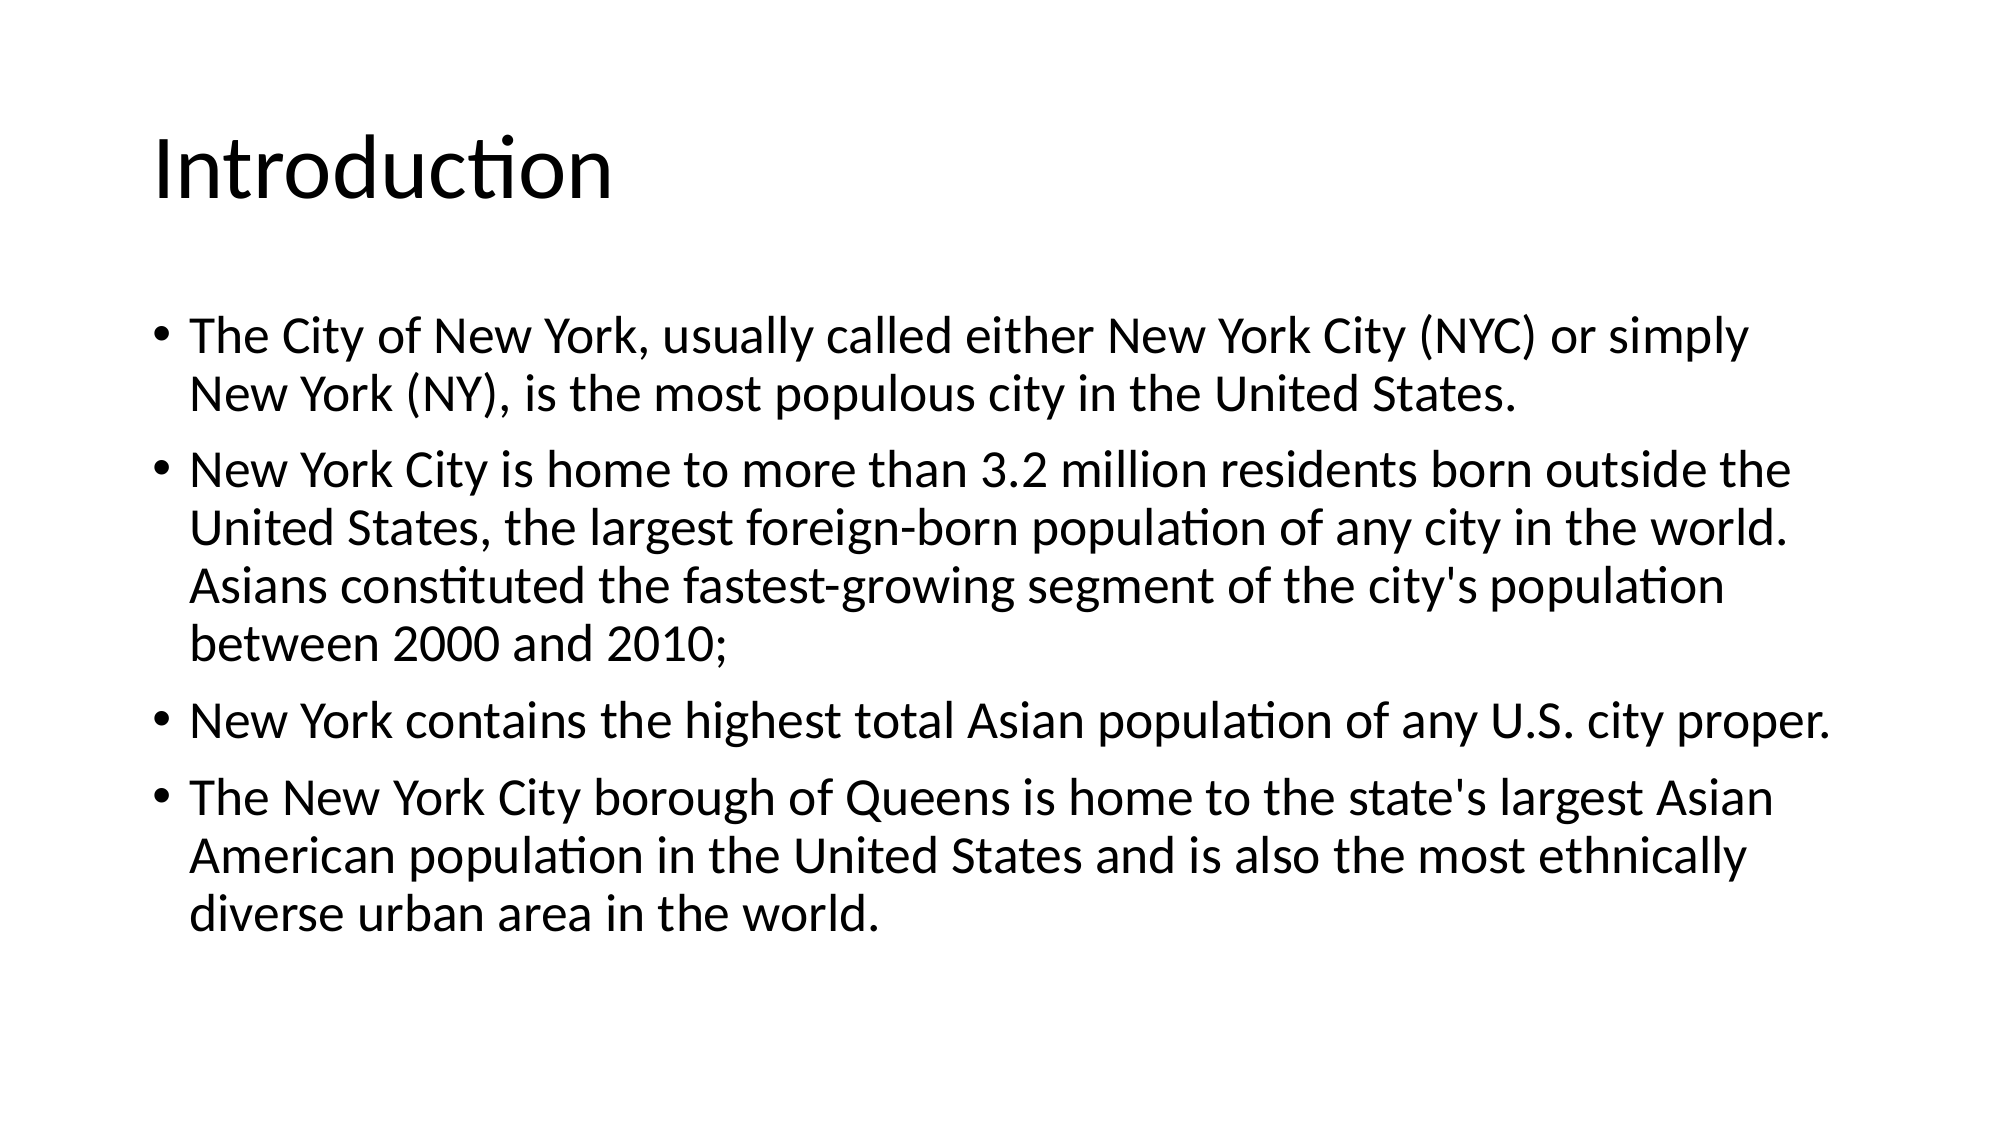

# Introduction
The City of New York, usually called either New York City (NYC) or simply New York (NY), is the most populous city in the United States.
New York City is home to more than 3.2 million residents born outside the United States, the largest foreign-born population of any city in the world. Asians constituted the fastest-growing segment of the city's population between 2000 and 2010;
New York contains the highest total Asian population of any U.S. city proper.
The New York City borough of Queens is home to the state's largest Asian American population in the United States and is also the most ethnically diverse urban area in the world.